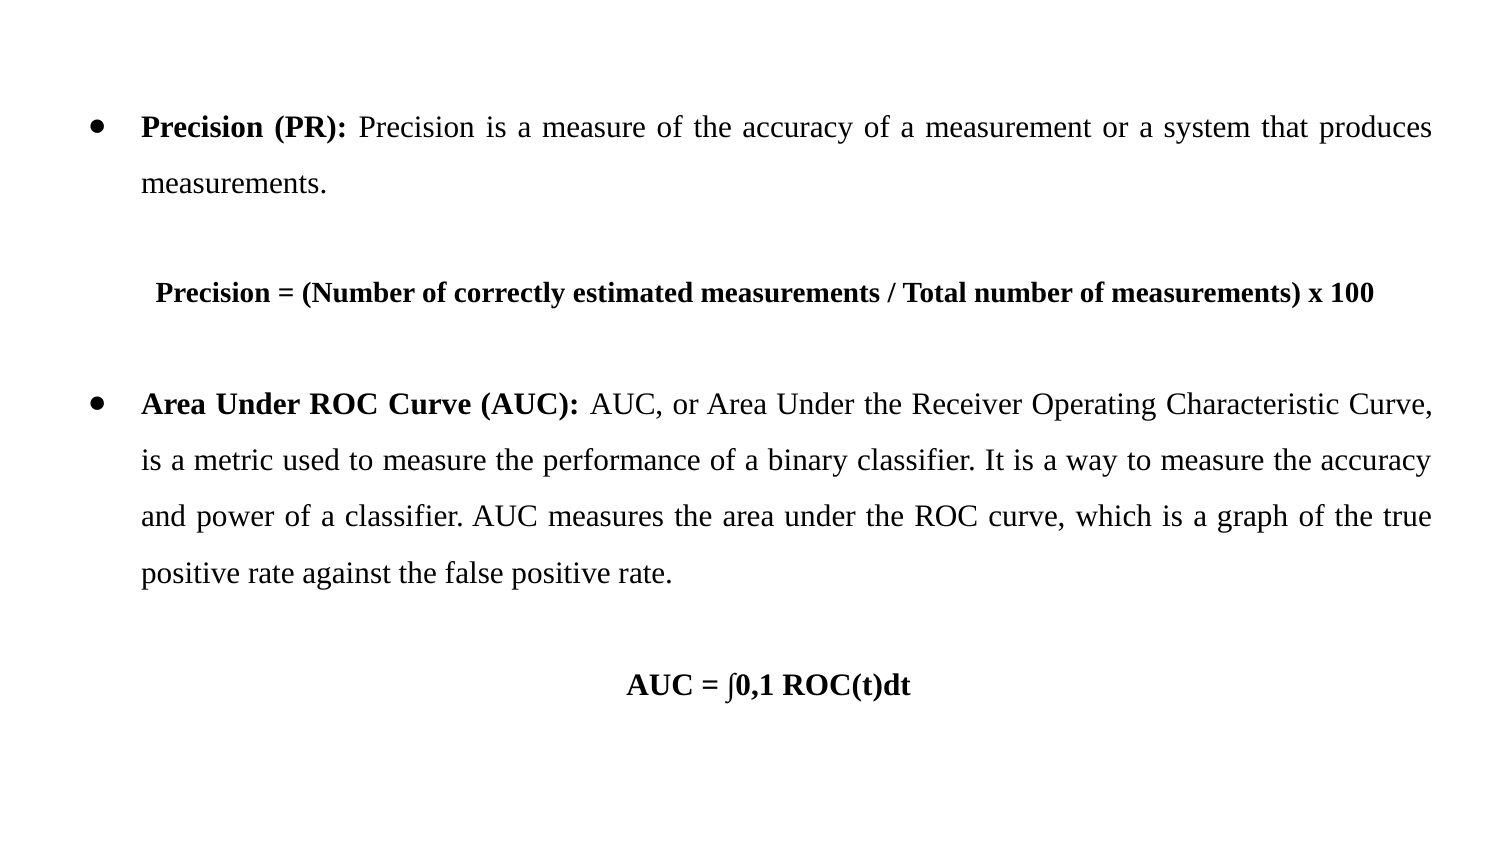

Precision (PR): Precision is a measure of the accuracy of a measurement or a system that produces measurements.

  Precision = (Number of correctly estimated measurements / Total number of measurements) x 100

Area Under ROC Curve (AUC): AUC, or Area Under the Receiver Operating Characteristic Curve, is a metric used to measure the performance of a binary classifier. It is a way to measure the accuracy and power of a classifier. AUC measures the area under the ROC curve, which is a graph of the true positive rate against the false positive rate.

AUC = ∫0,1 ROC(t)dt